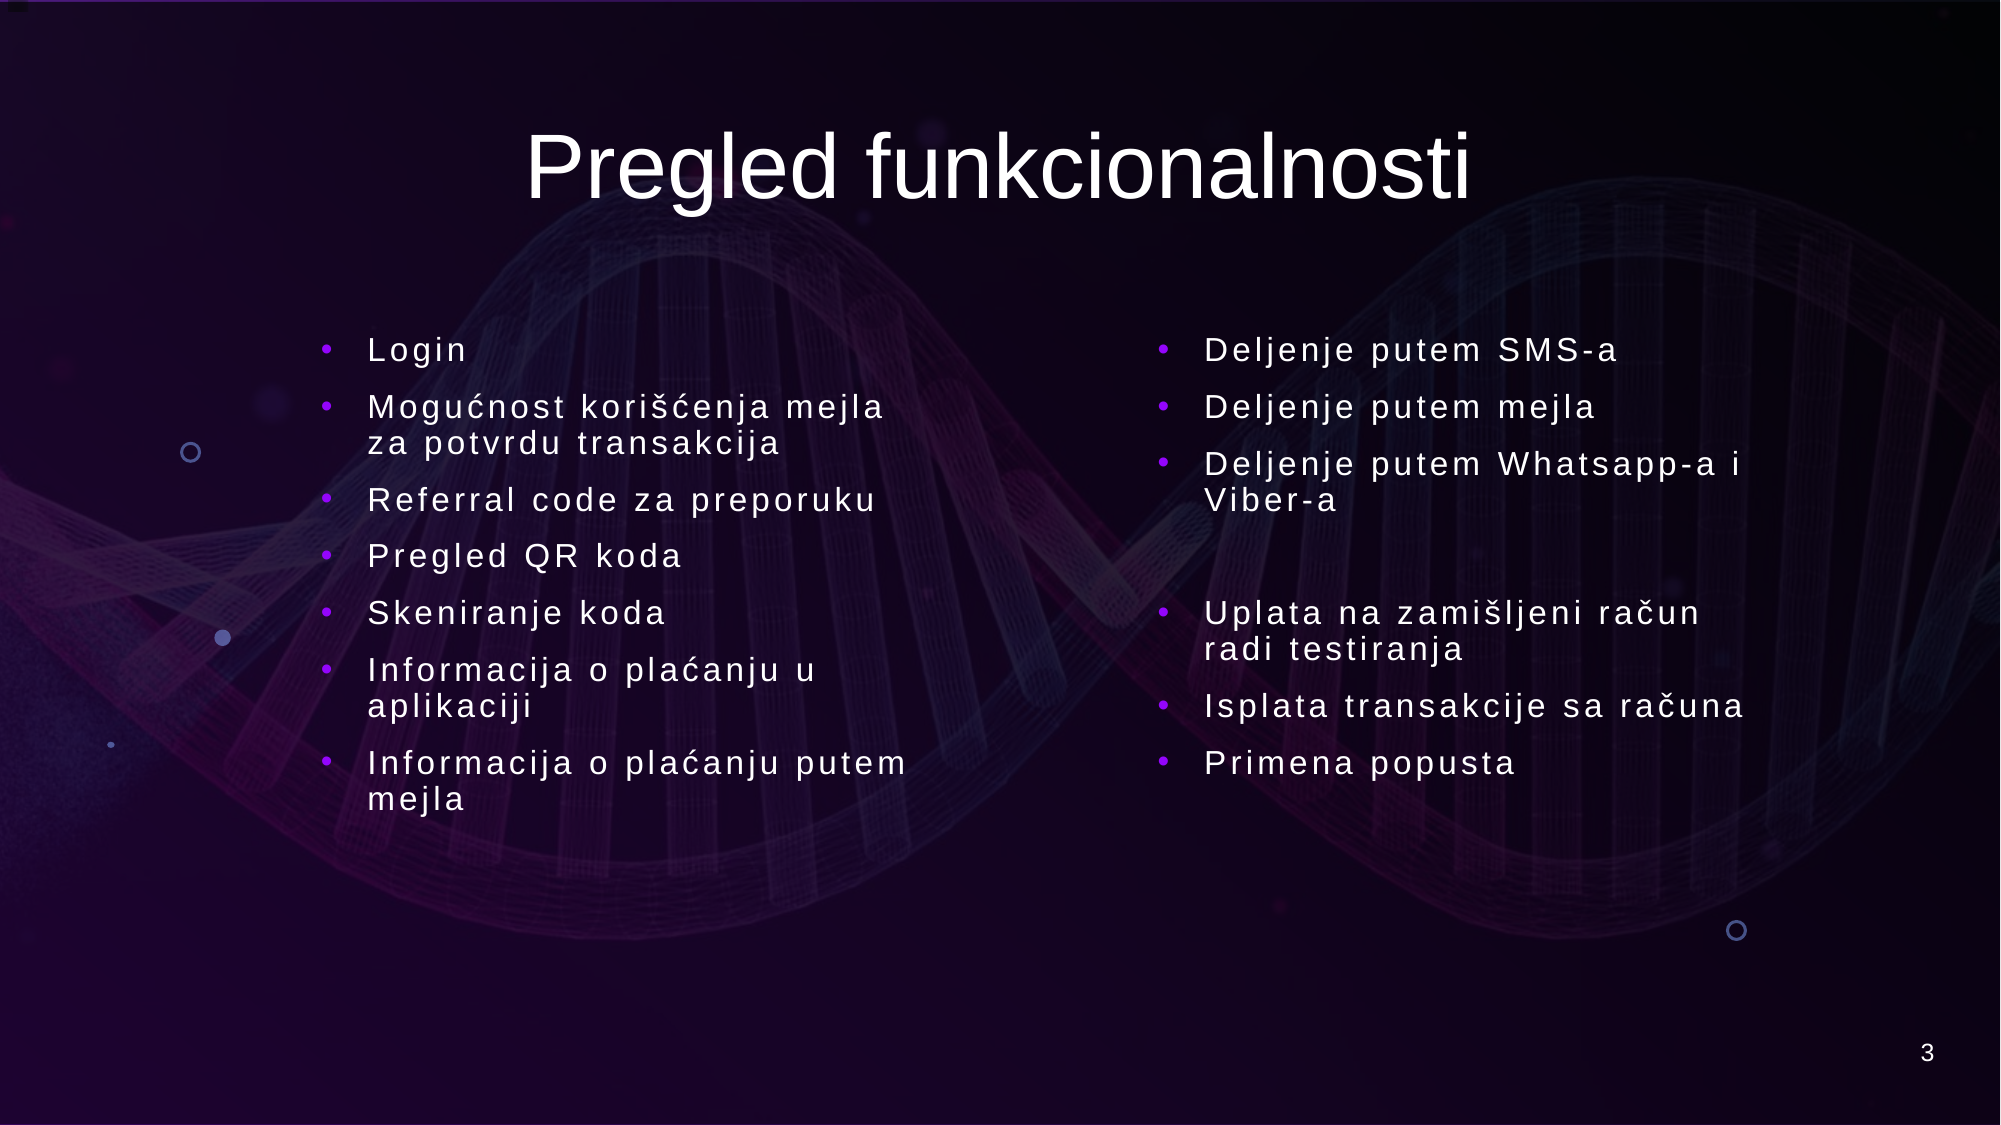

# Pregled funkcionalnosti
Login
Mogućnost korišćenja mejla za potvrdu transakcija
Referral code za preporuku
Pregled QR koda
Skeniranje koda
Informacija o plaćanju u aplikaciji
Informacija o plaćanju putem mejla
Deljenje putem SMS-a
Deljenje putem mejla
Deljenje putem Whatsapp-a i Viber-a

Uplata na zamišljeni račun radi testiranja
Isplata transakcije sa računa
Primena popusta
3